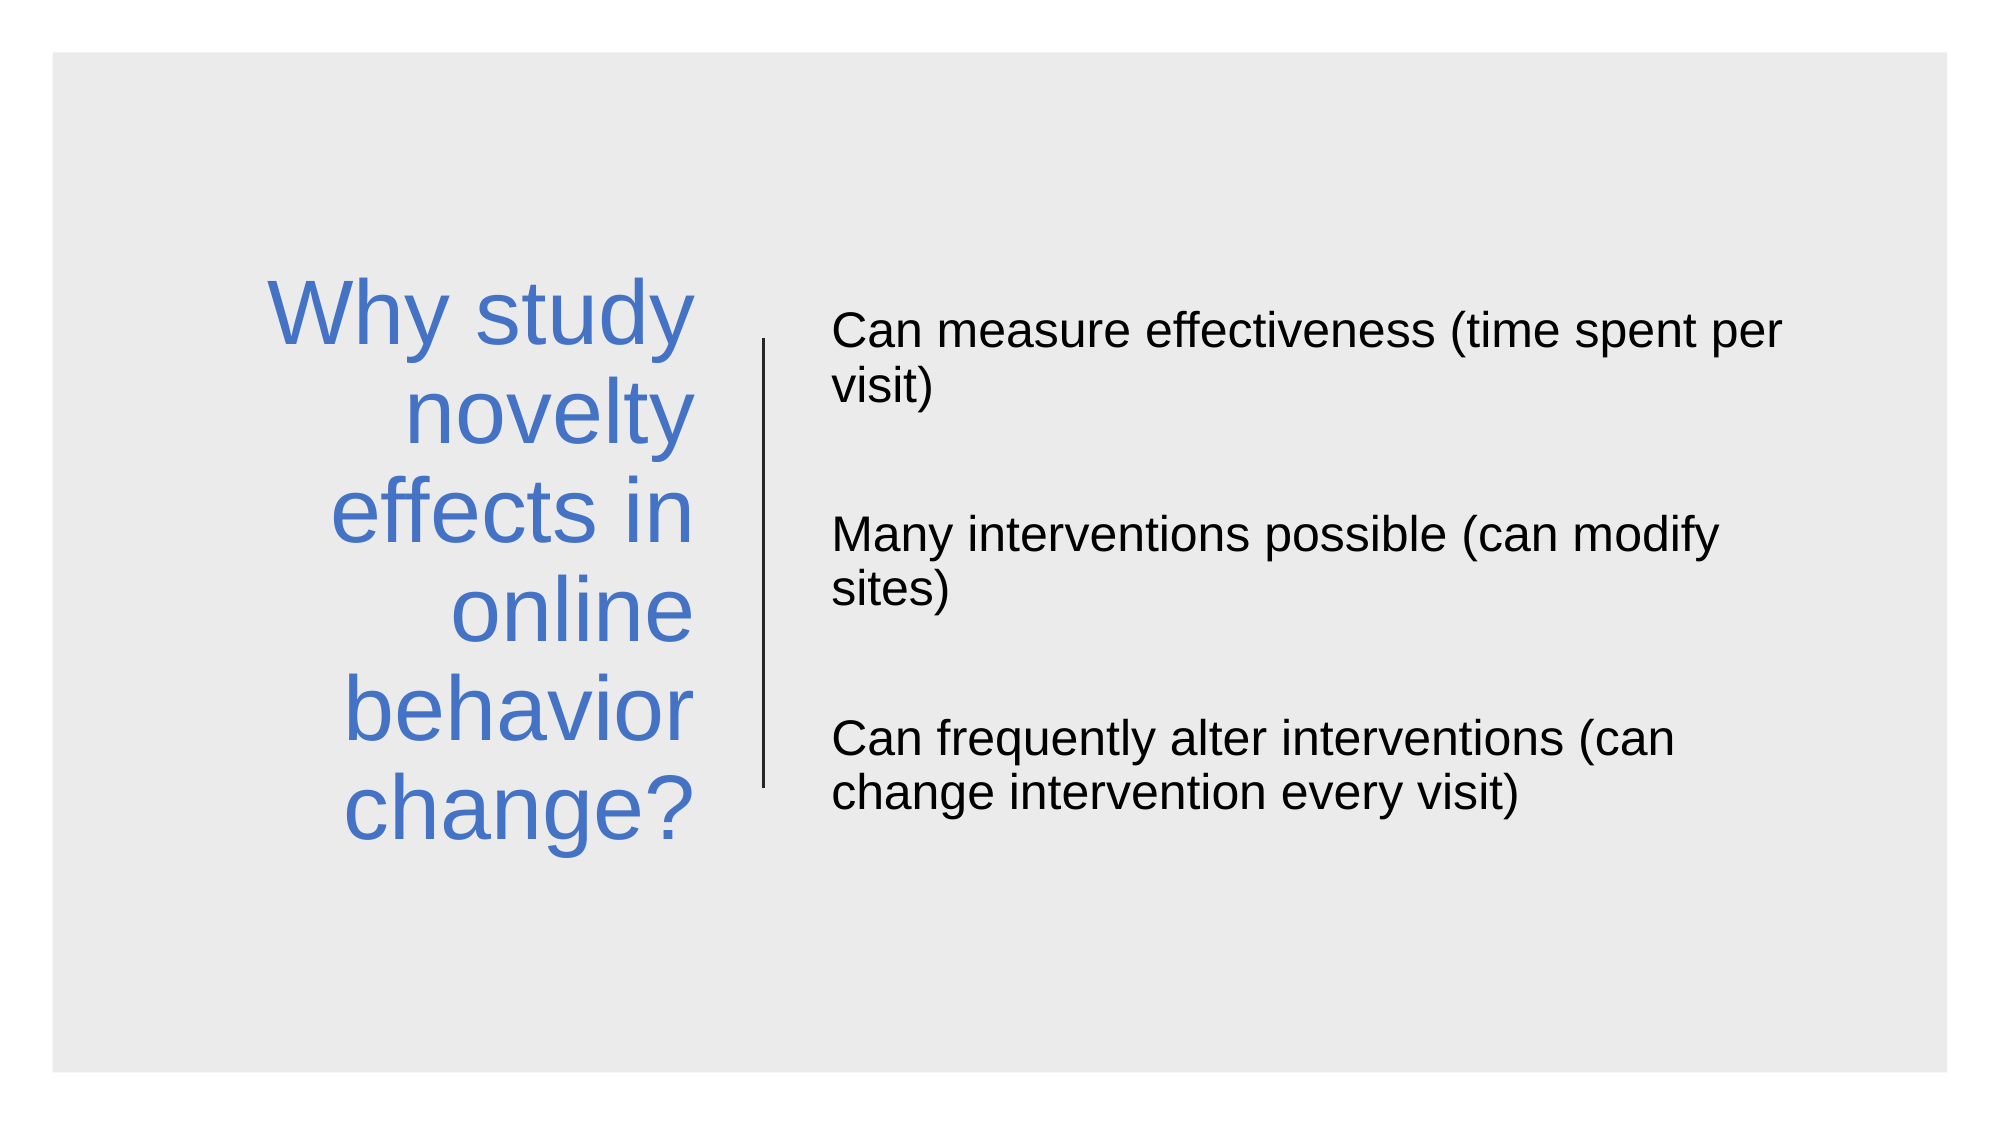

# Why study novelty effects in online behavior change?
Can measure effectiveness (time spent per visit)

Many interventions possible (can modify sites)

Can frequently alter interventions (can change intervention every visit)